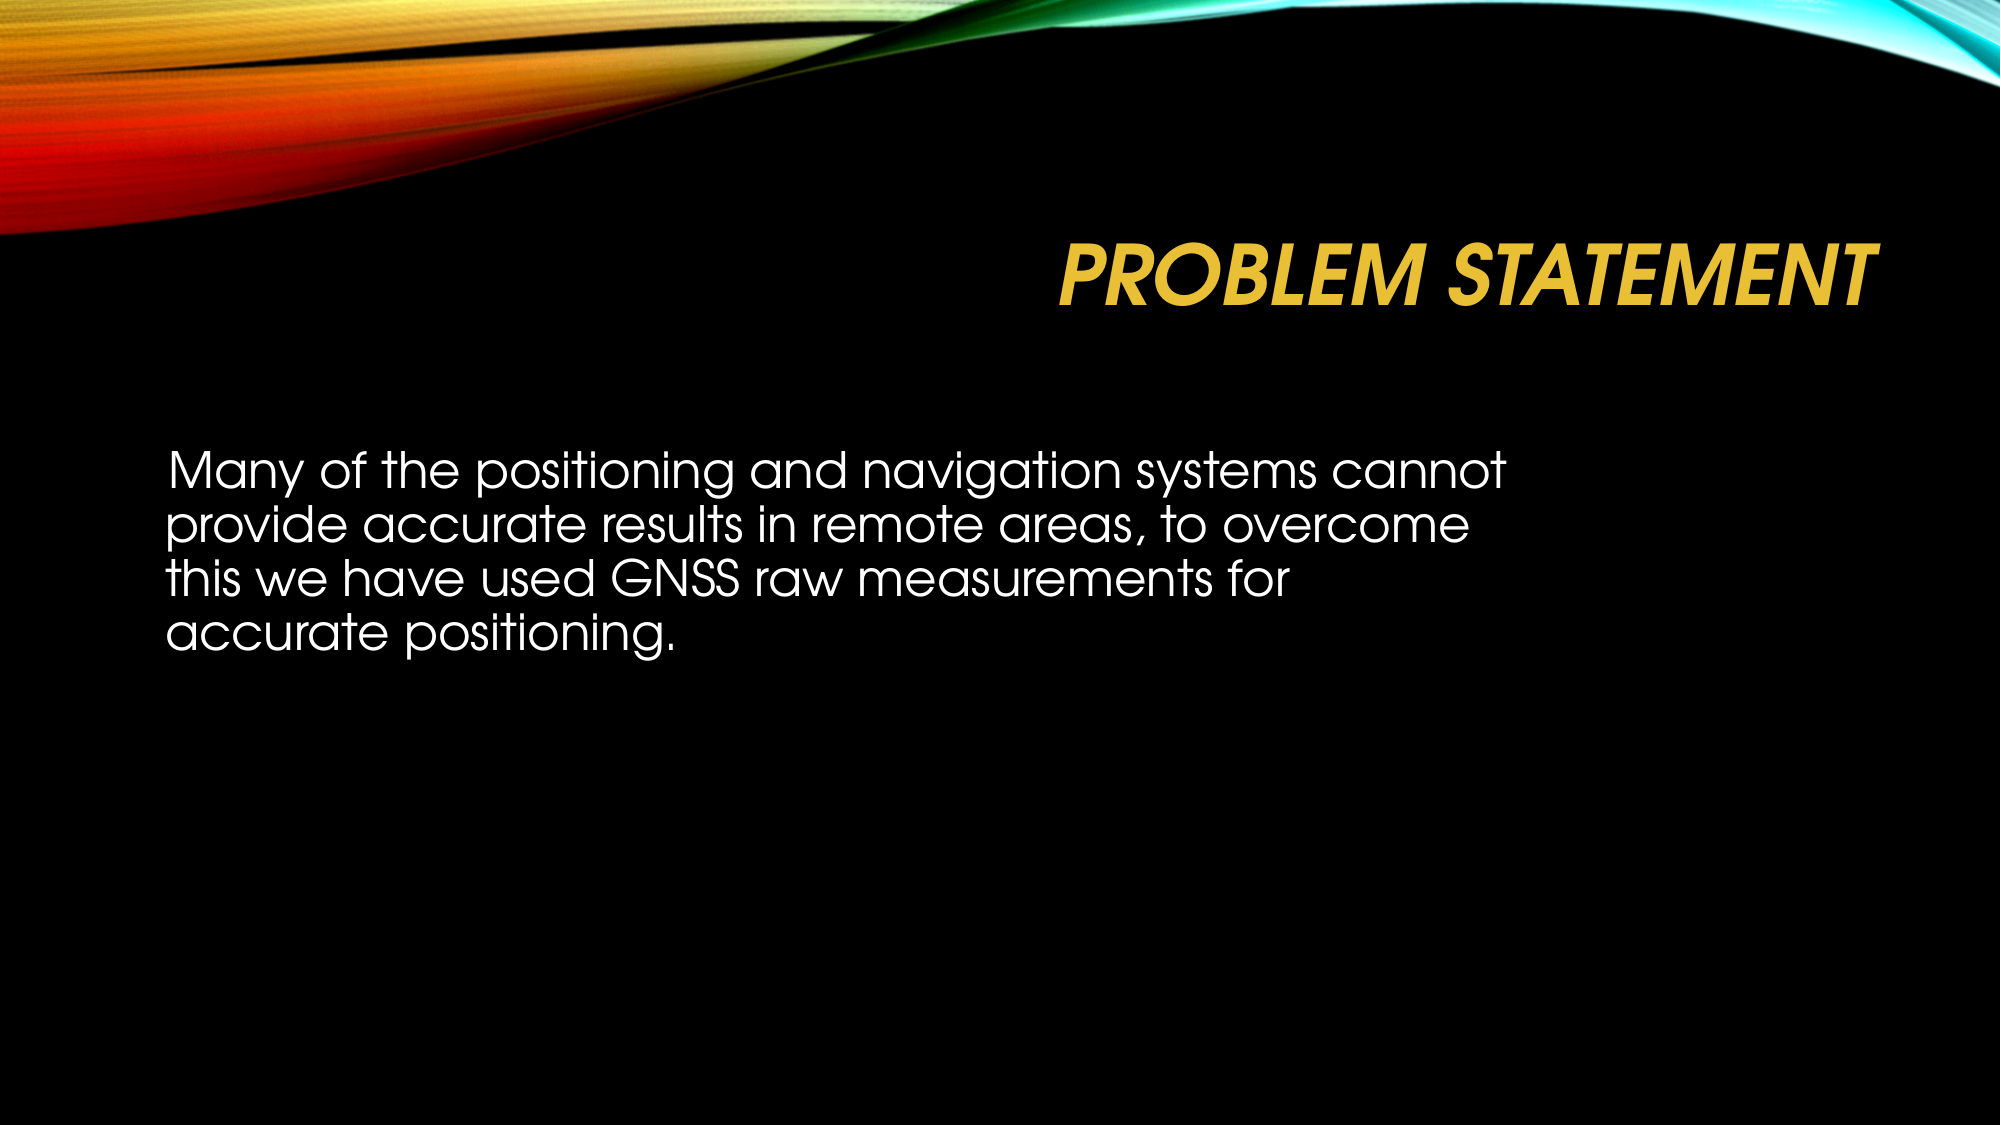

# PROBLEM STATEMENT
   Many of the positioning and navigation systems cannot provide accurate results in remote areas, to overcome this we have used GNSS raw measurements for accurate positioning.